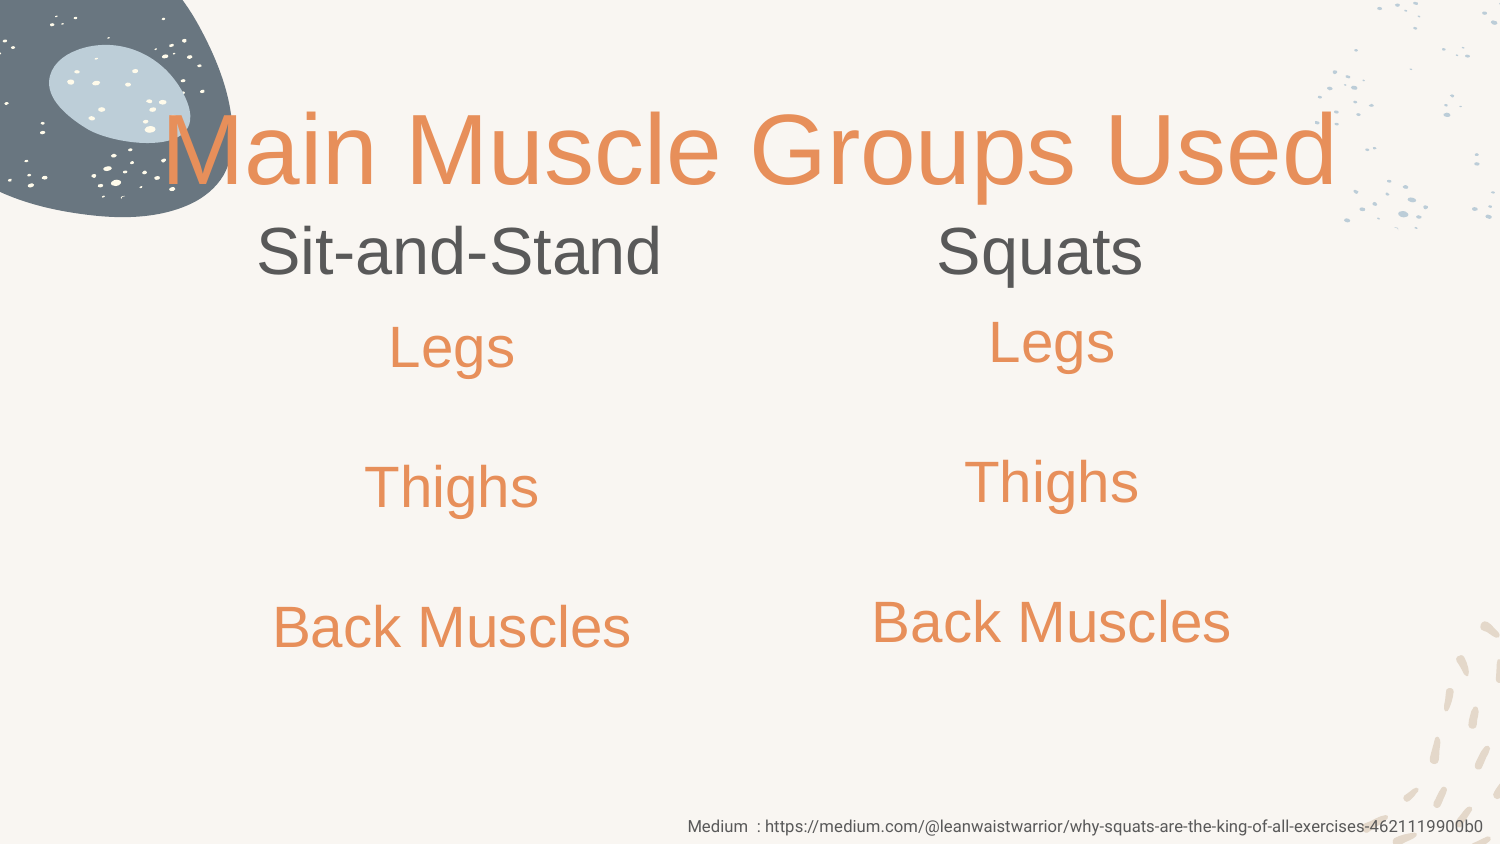

# Main Muscle Groups Used
Sit-and-Stand
Squats
Legs

Thighs

Back Muscles
Legs

Thighs

Back Muscles
Medium  : https://medium.com/@leanwaistwarrior/why-squats-are-the-king-of-all-exercises-4621119900b0